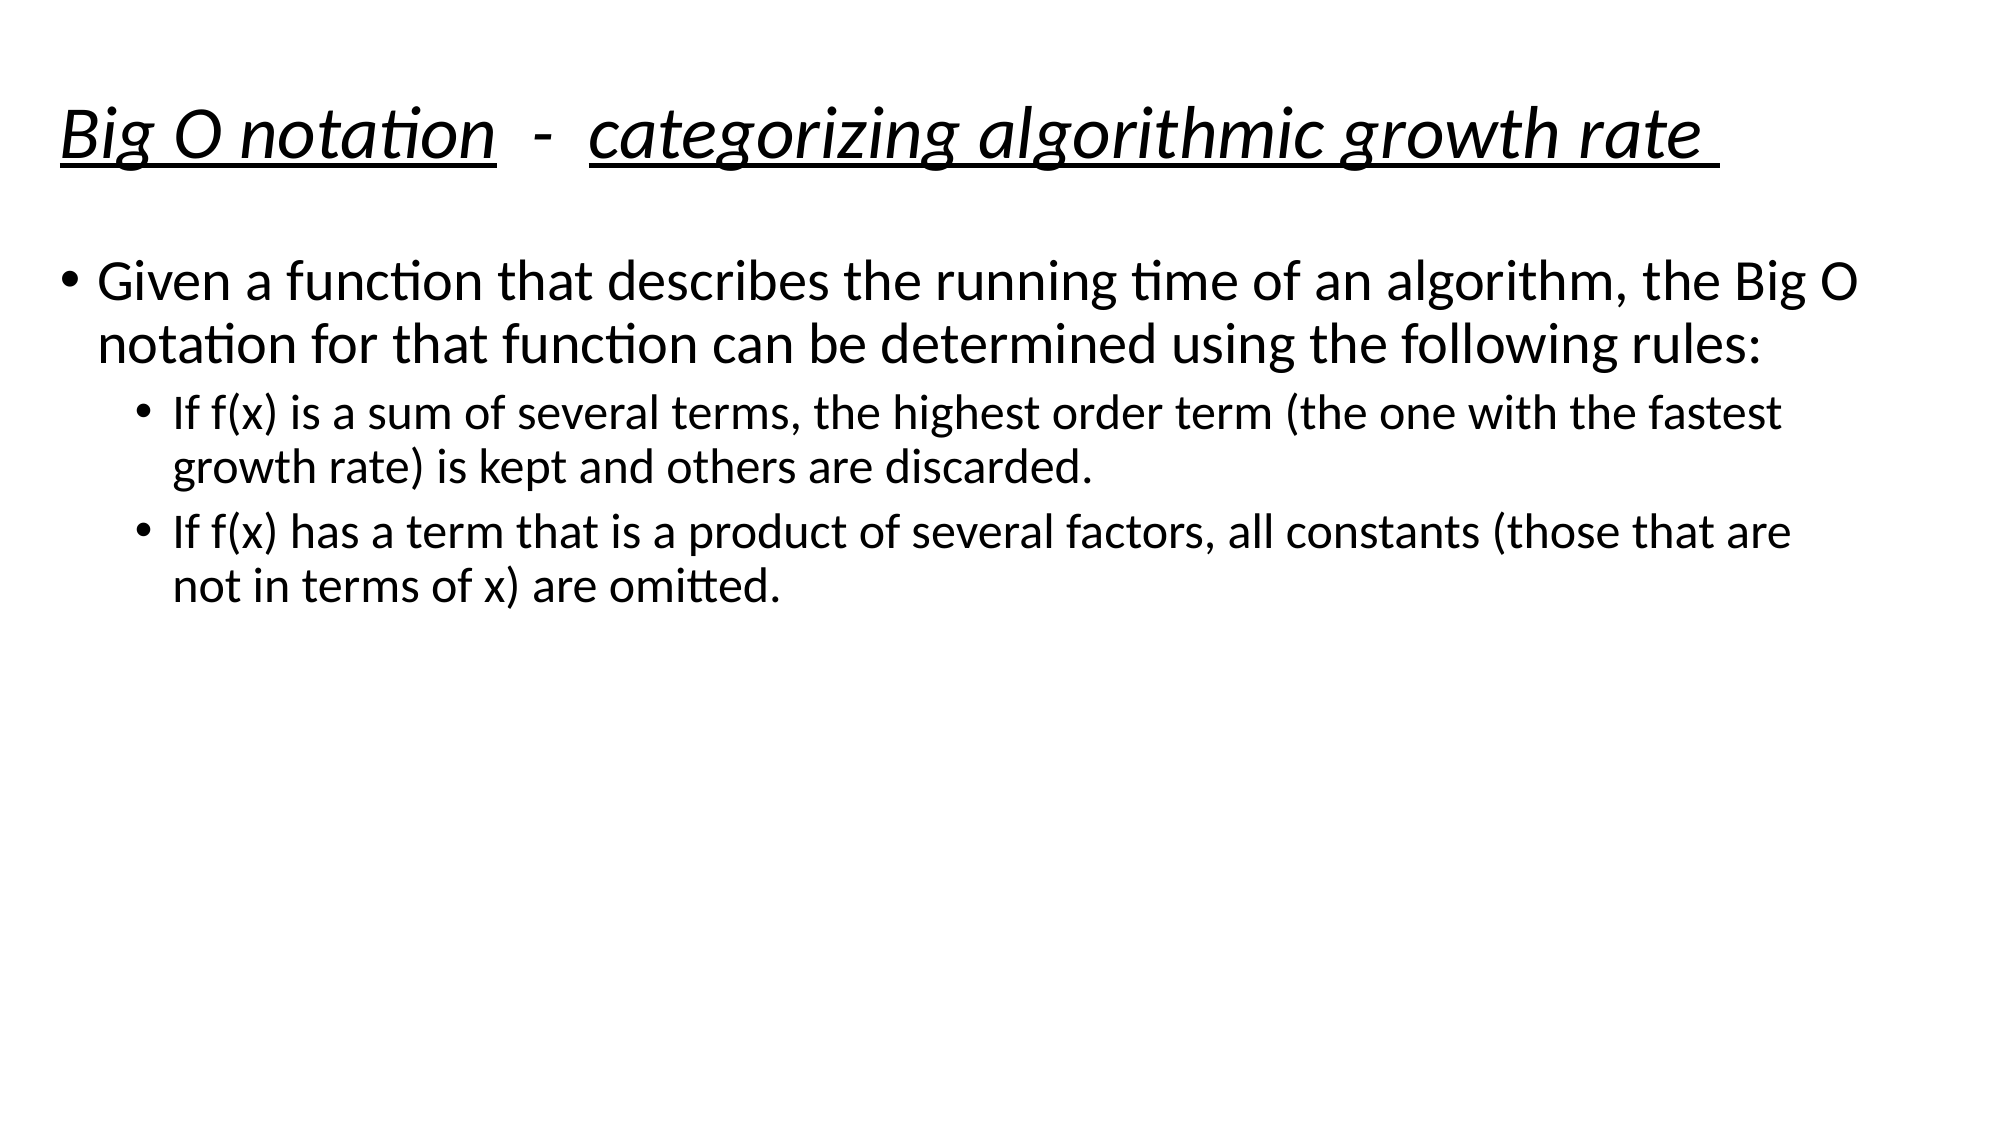

# Big O notation  -  categorizing algorithmic growth rate
Given a function that describes the running time of an algorithm, the Big O notation for that function can be determined using the following rules:
If f(x) is a sum of several terms, the highest order term (the one with the fastest growth rate) is kept and others are discarded.
If f(x) has a term that is a product of several factors, all constants (those that are not in terms of x) are omitted.